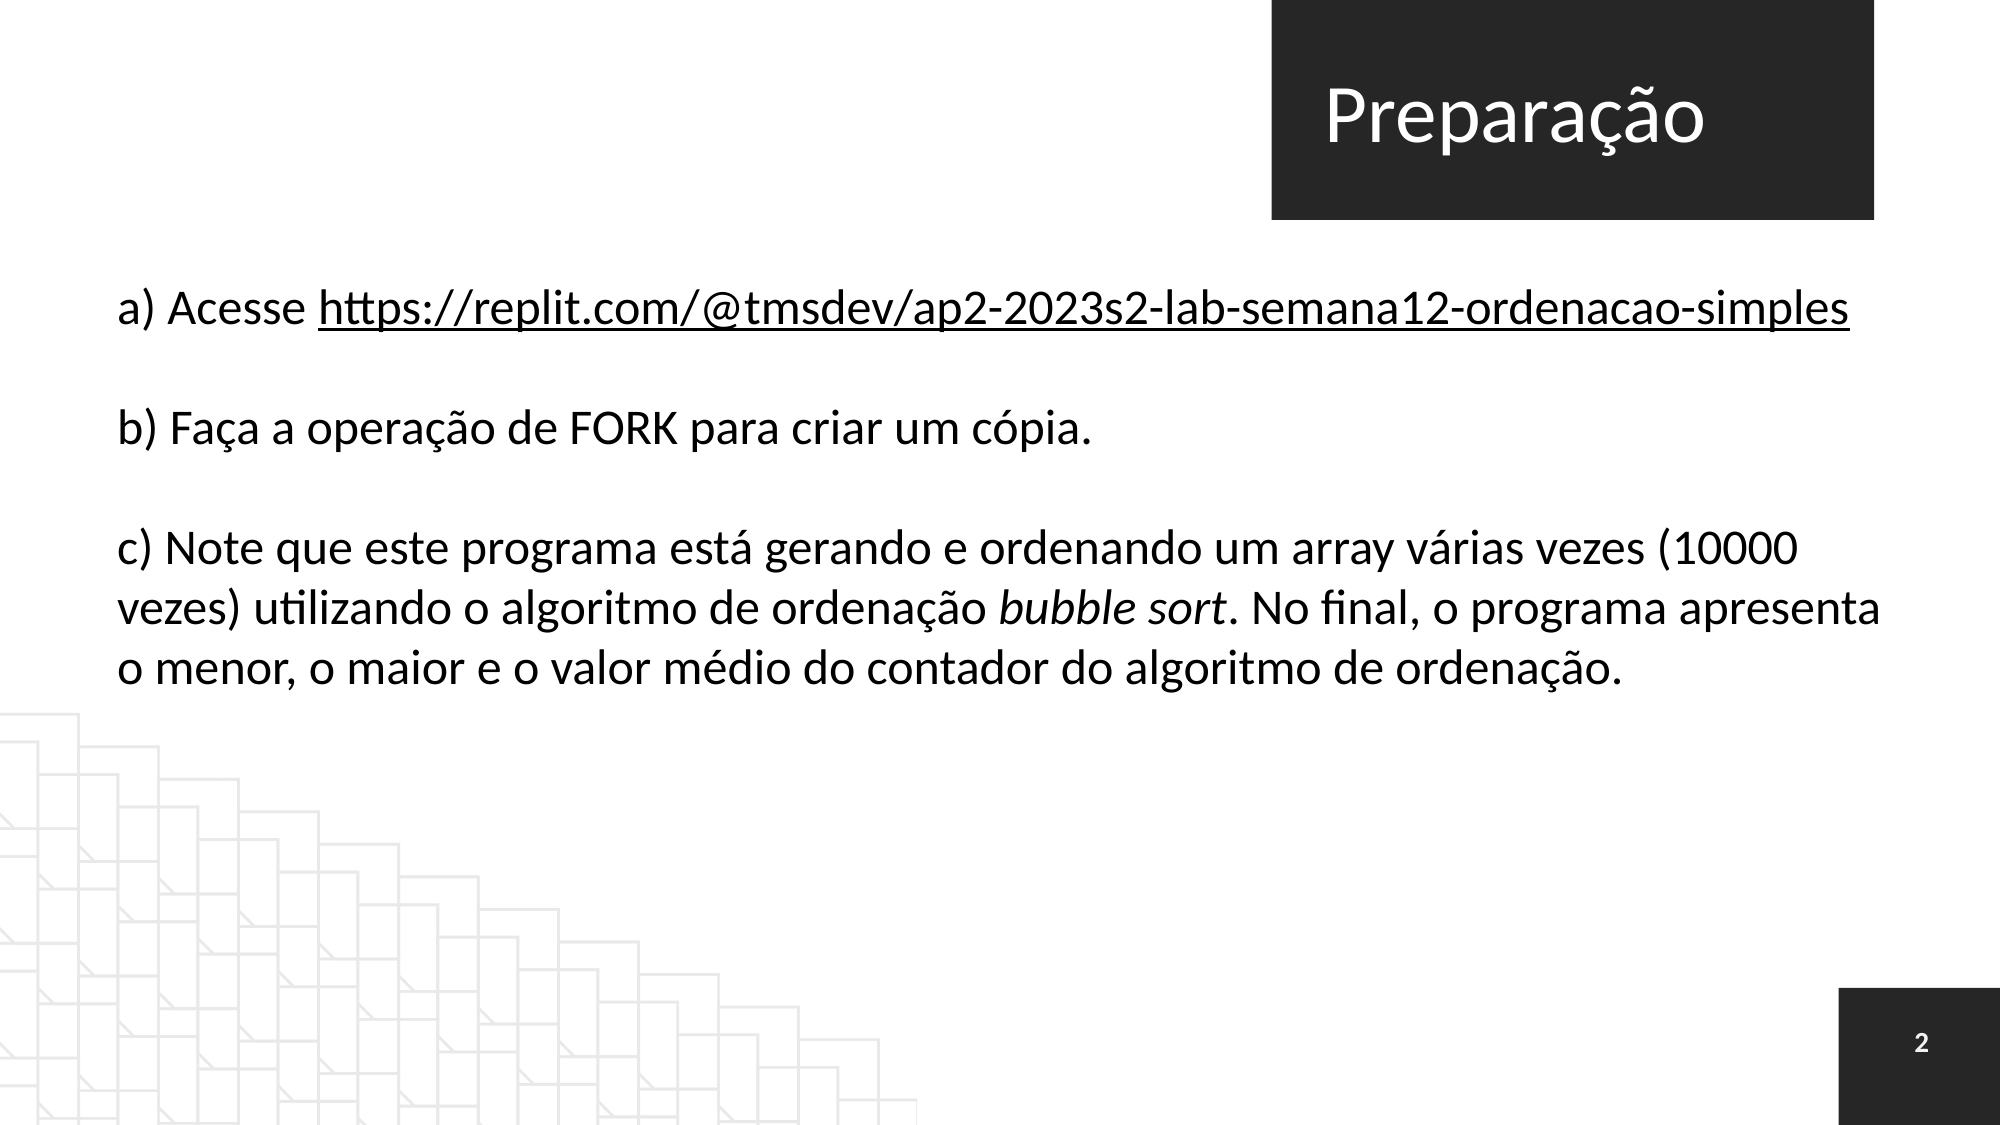

Preparação
a) Acesse https://replit.com/@tmsdev/ap2-2023s2-lab-semana12-ordenacao-simples
b) Faça a operação de FORK para criar um cópia.
c) Note que este programa está gerando e ordenando um array várias vezes (10000 vezes) utilizando o algoritmo de ordenação bubble sort. No final, o programa apresenta o menor, o maior e o valor médio do contador do algoritmo de ordenação.
2